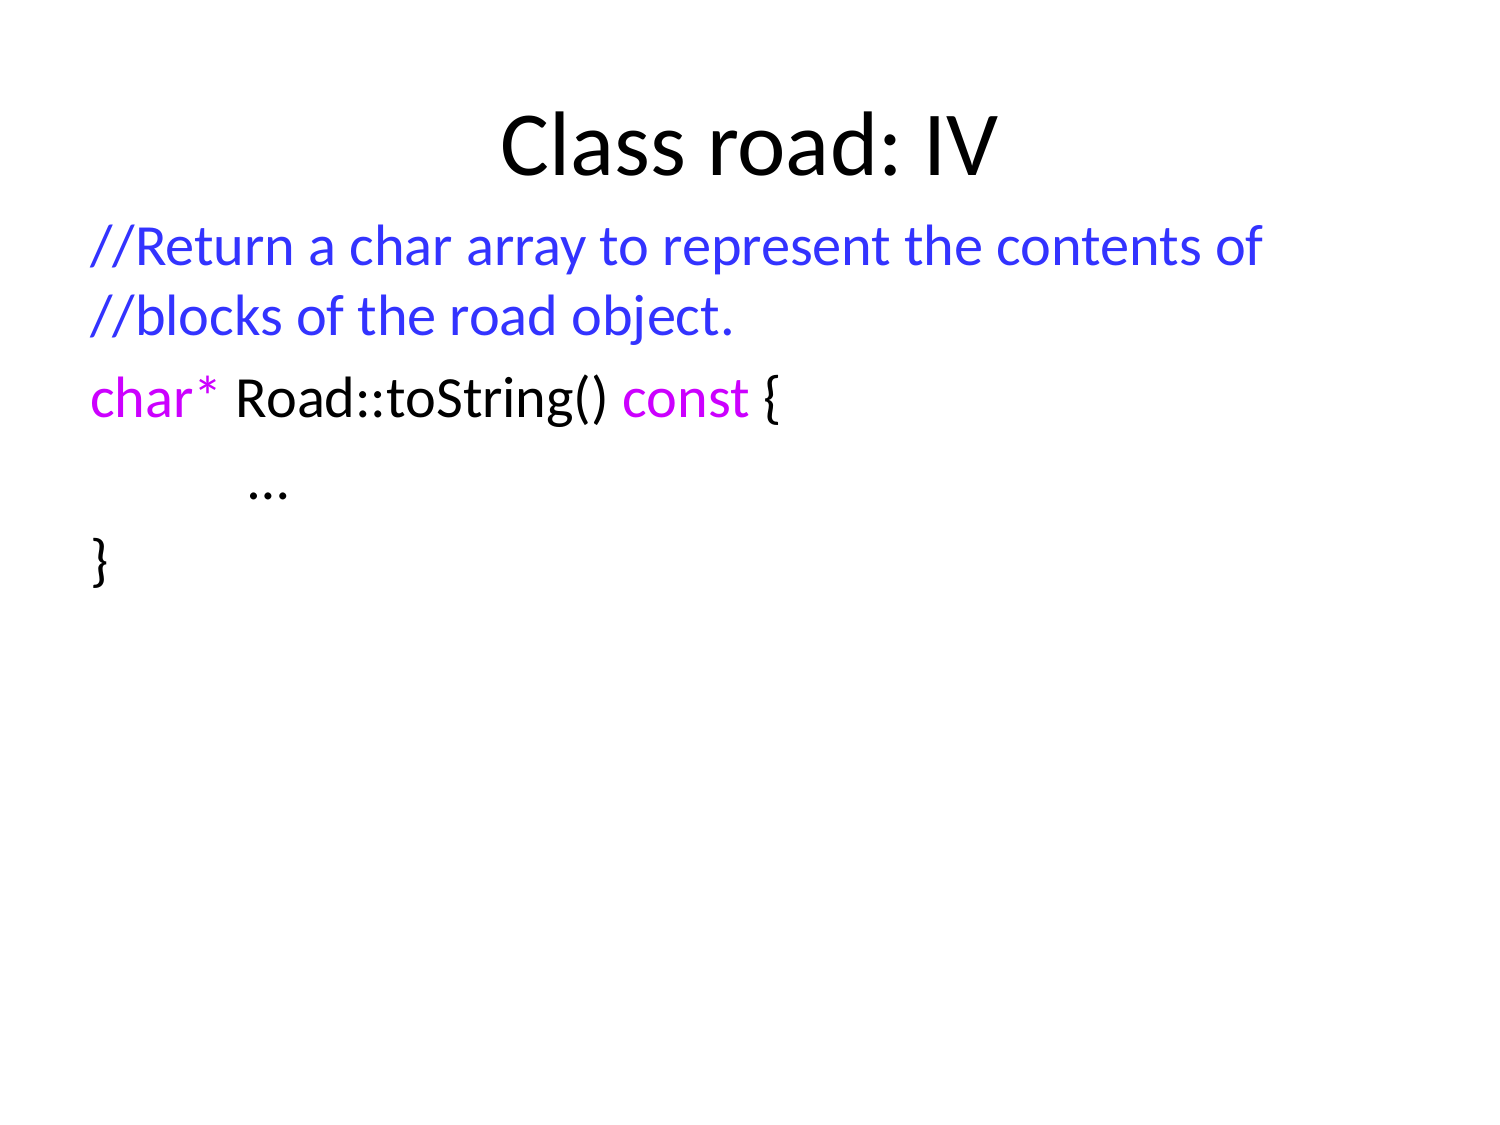

# Class road: IV
//Return a char array to represent the contents of //blocks of the road object.
char* Road::toString() const {
            …
}